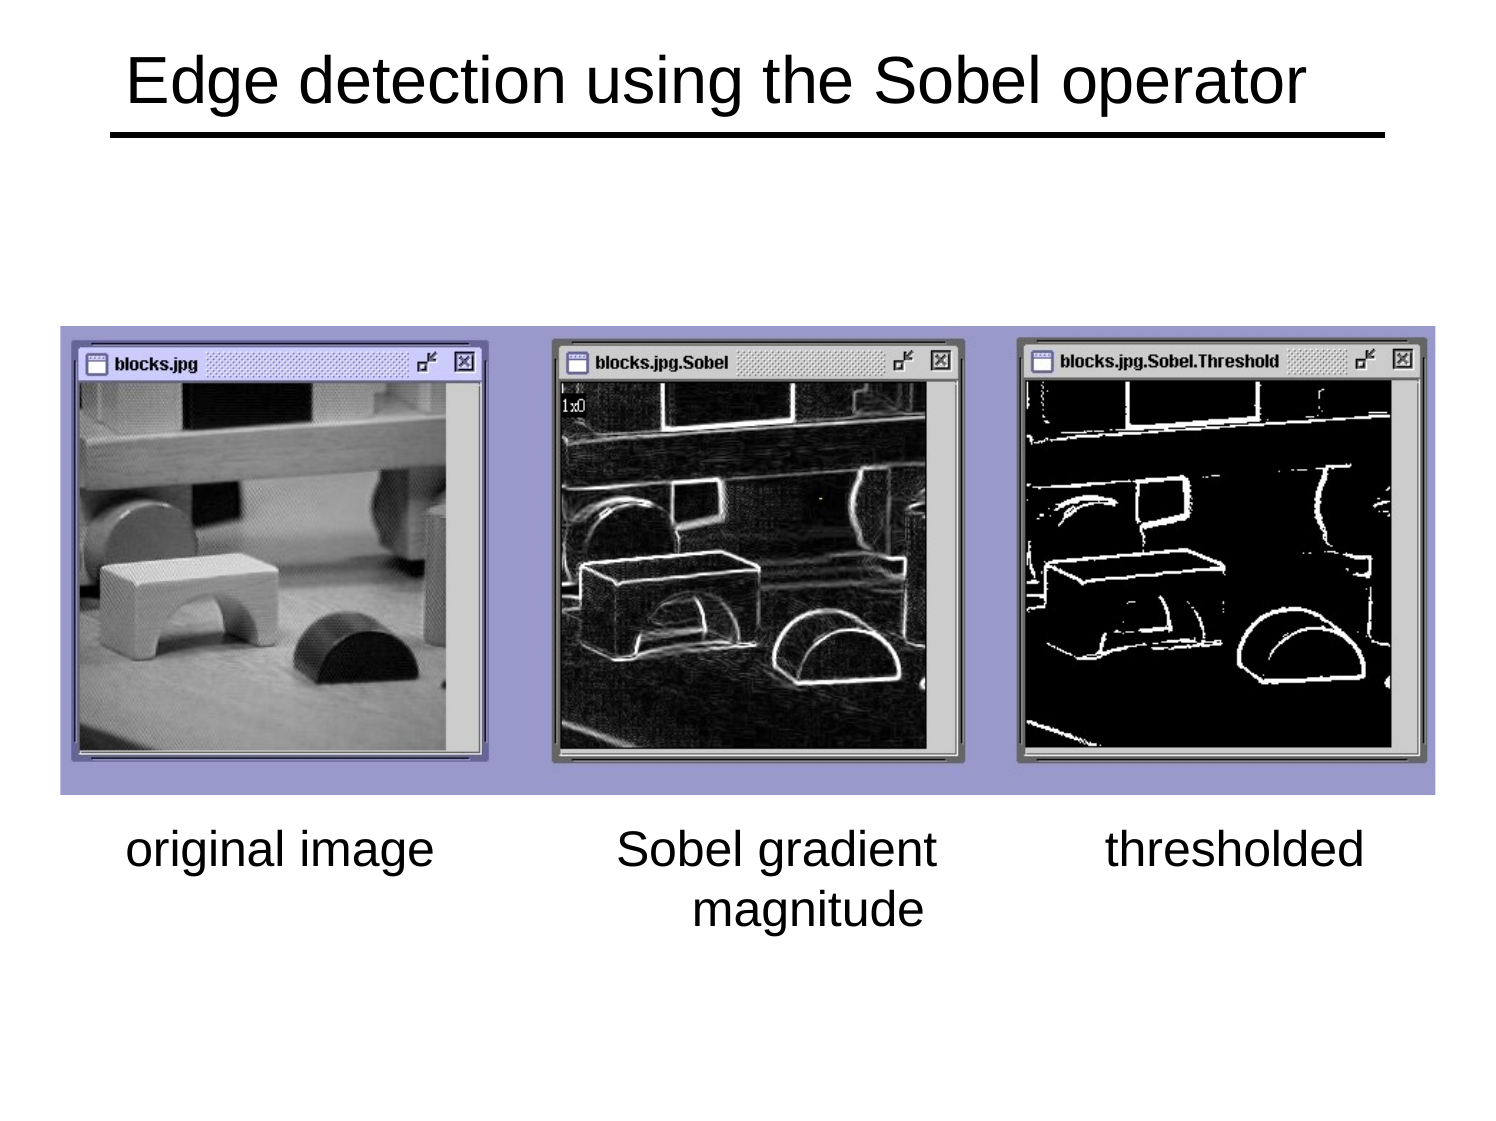

# Edge detection using the Sobel operator

original image
Sobel gradient  magnitude
thresholded